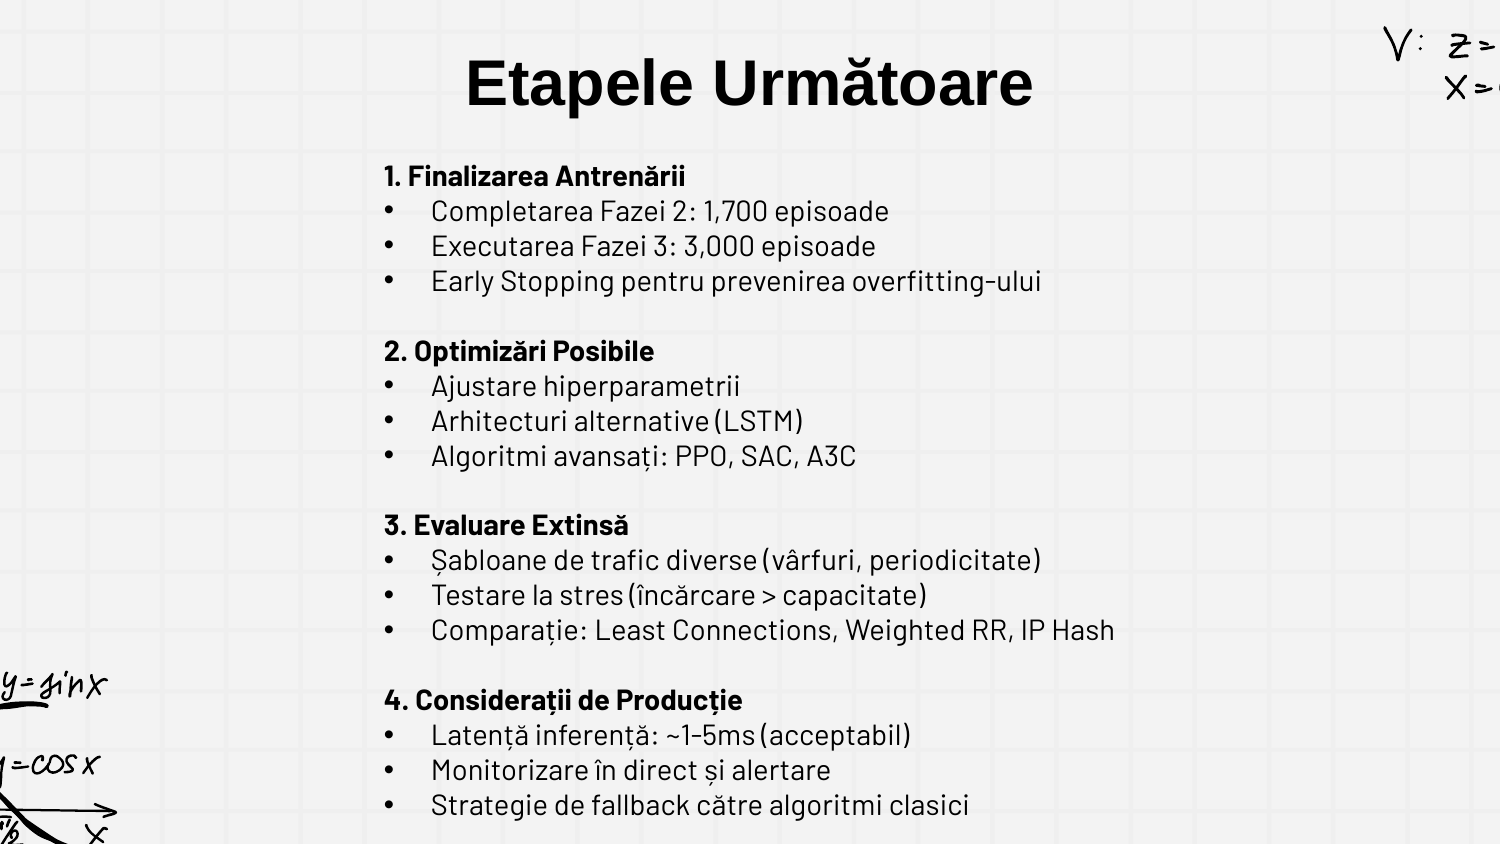

# Etapele Următoare
1. Finalizarea Antrenării
Completarea Fazei 2: 1,700 episoade
Executarea Fazei 3: 3,000 episoade
Early Stopping pentru prevenirea overfitting-ului

2. Optimizări Posibile
Ajustare hiperparametrii
Arhitecturi alternative (LSTM)
Algoritmi avansați: PPO, SAC, A3C

3. Evaluare Extinsă
Șabloane de trafic diverse (vârfuri, periodicitate)
Testare la stres (încărcare > capacitate)
Comparație: Least Connections, Weighted RR, IP Hash

4. Considerații de Producție
Latență inferență: ~1-5ms (acceptabil)
Monitorizare în direct și alertare
Strategie de fallback către algoritmi clasici